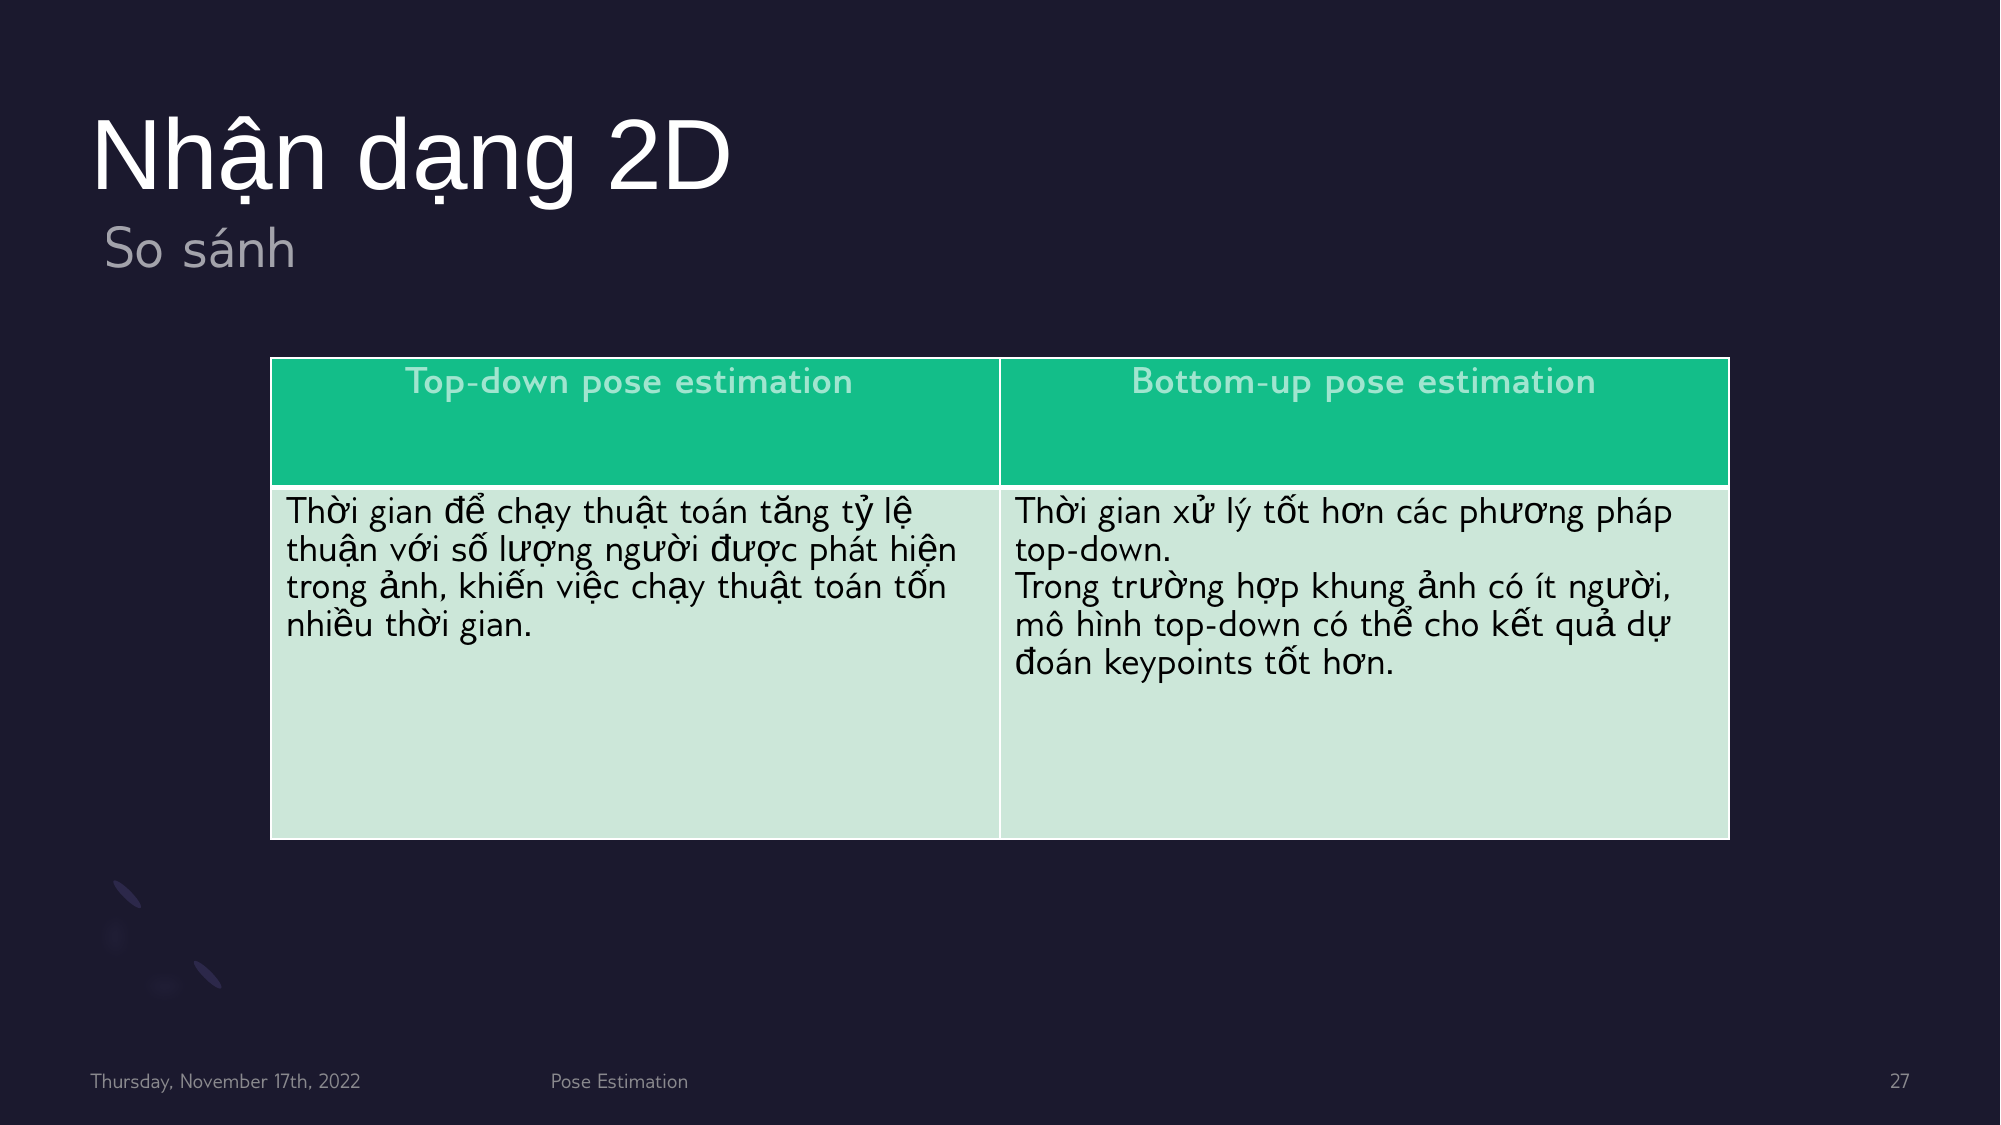

# Nhận dạng 2D
So sánh
| Top-down pose estimation | Bottom-up pose estimation |
| --- | --- |
| Thời gian để chạy thuật toán tăng tỷ lệ thuận với số lượng người được phát hiện trong ảnh, khiến việc chạy thuật toán tốn nhiều thời gian. | Thời gian xử lý tốt hơn các phương pháp top-down. Trong trường hợp khung ảnh có ít người, mô hình top-down có thể cho kết quả dự đoán keypoints tốt hơn. |
Thursday, November 17th, 2022
Pose Estimation
27